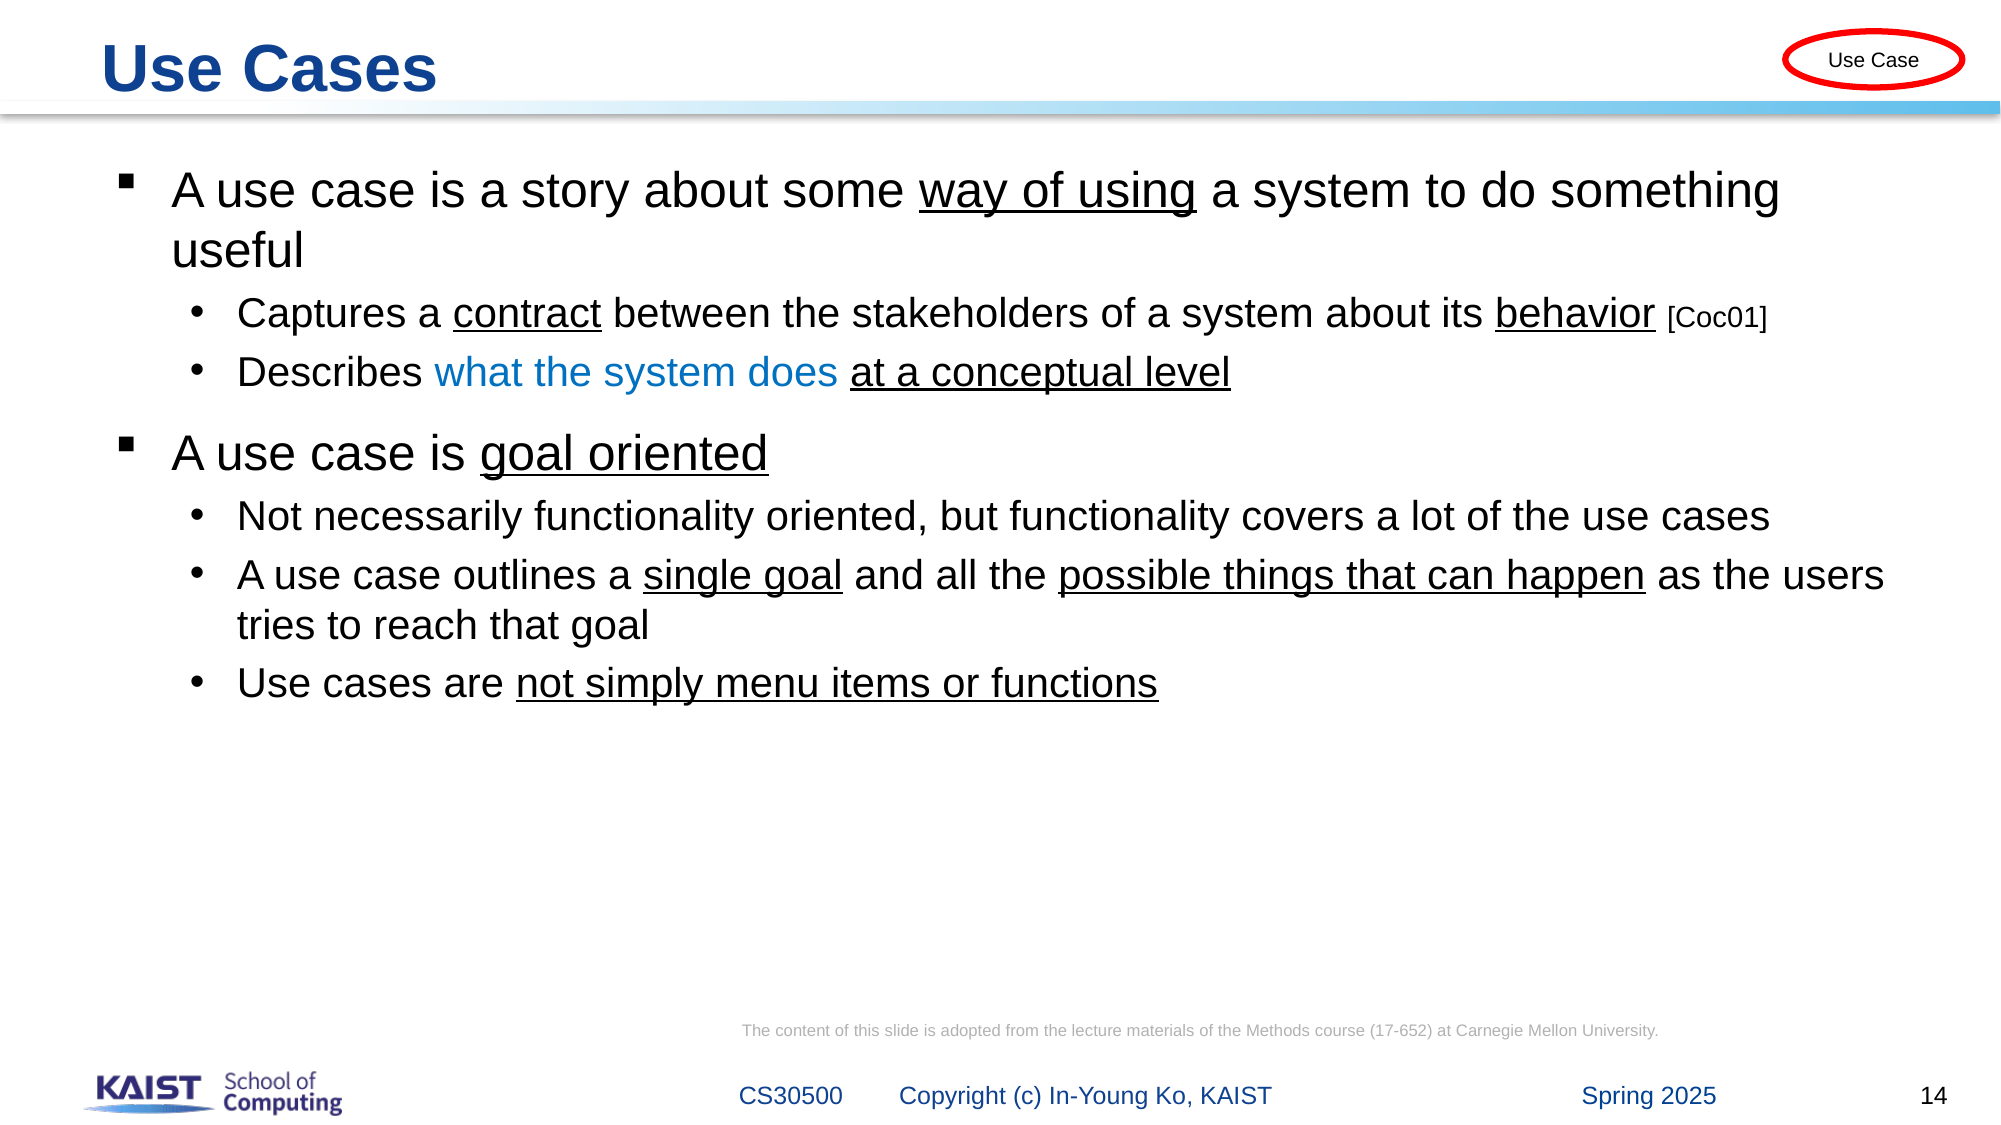

# Use Cases
Use Case
A use case is a story about some way of using a system to do something useful
Captures a contract between the stakeholders of a system about its behavior [Coc01]
Describes what the system does at a conceptual level
A use case is goal oriented
Not necessarily functionality oriented, but functionality covers a lot of the use cases
A use case outlines a single goal and all the possible things that can happen as the users tries to reach that goal
Use cases are not simply menu items or functions
The content of this slide is adopted from the lecture materials of the Methods course (17-652) at Carnegie Mellon University.
Spring 2025
CS30500        Copyright (c) In-Young Ko, KAIST
14